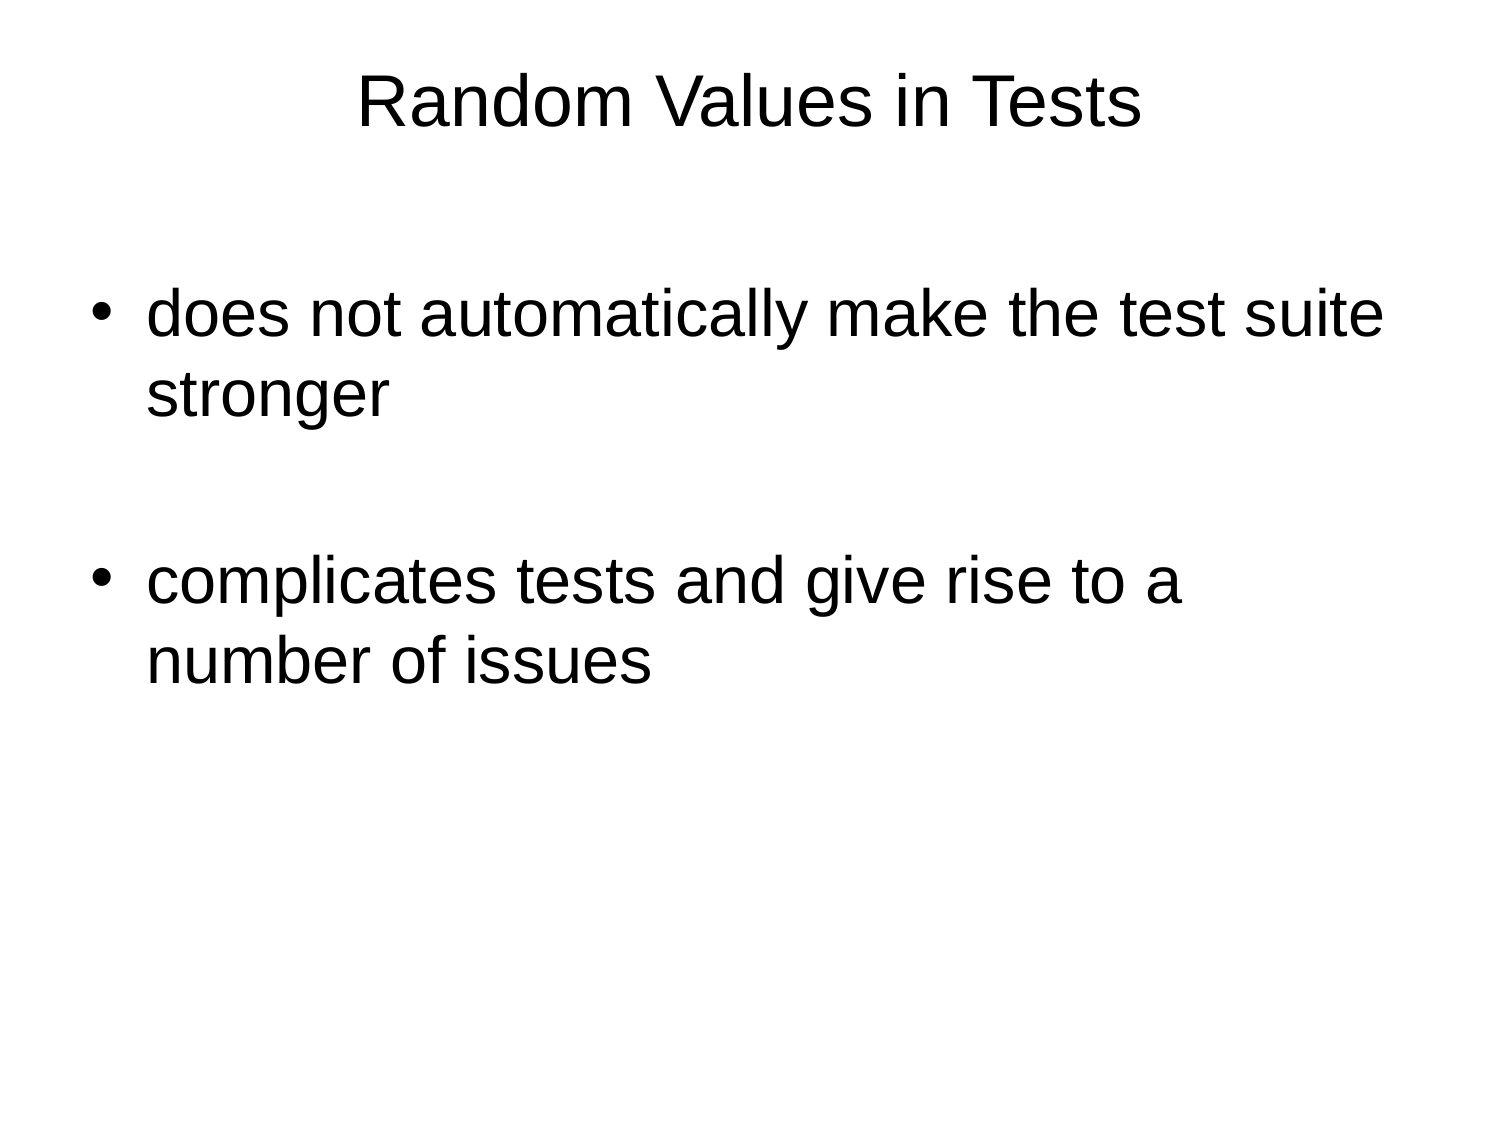

# Random Values in Tests
does not automatically make the test suite stronger

complicates tests and give rise to a number of issues